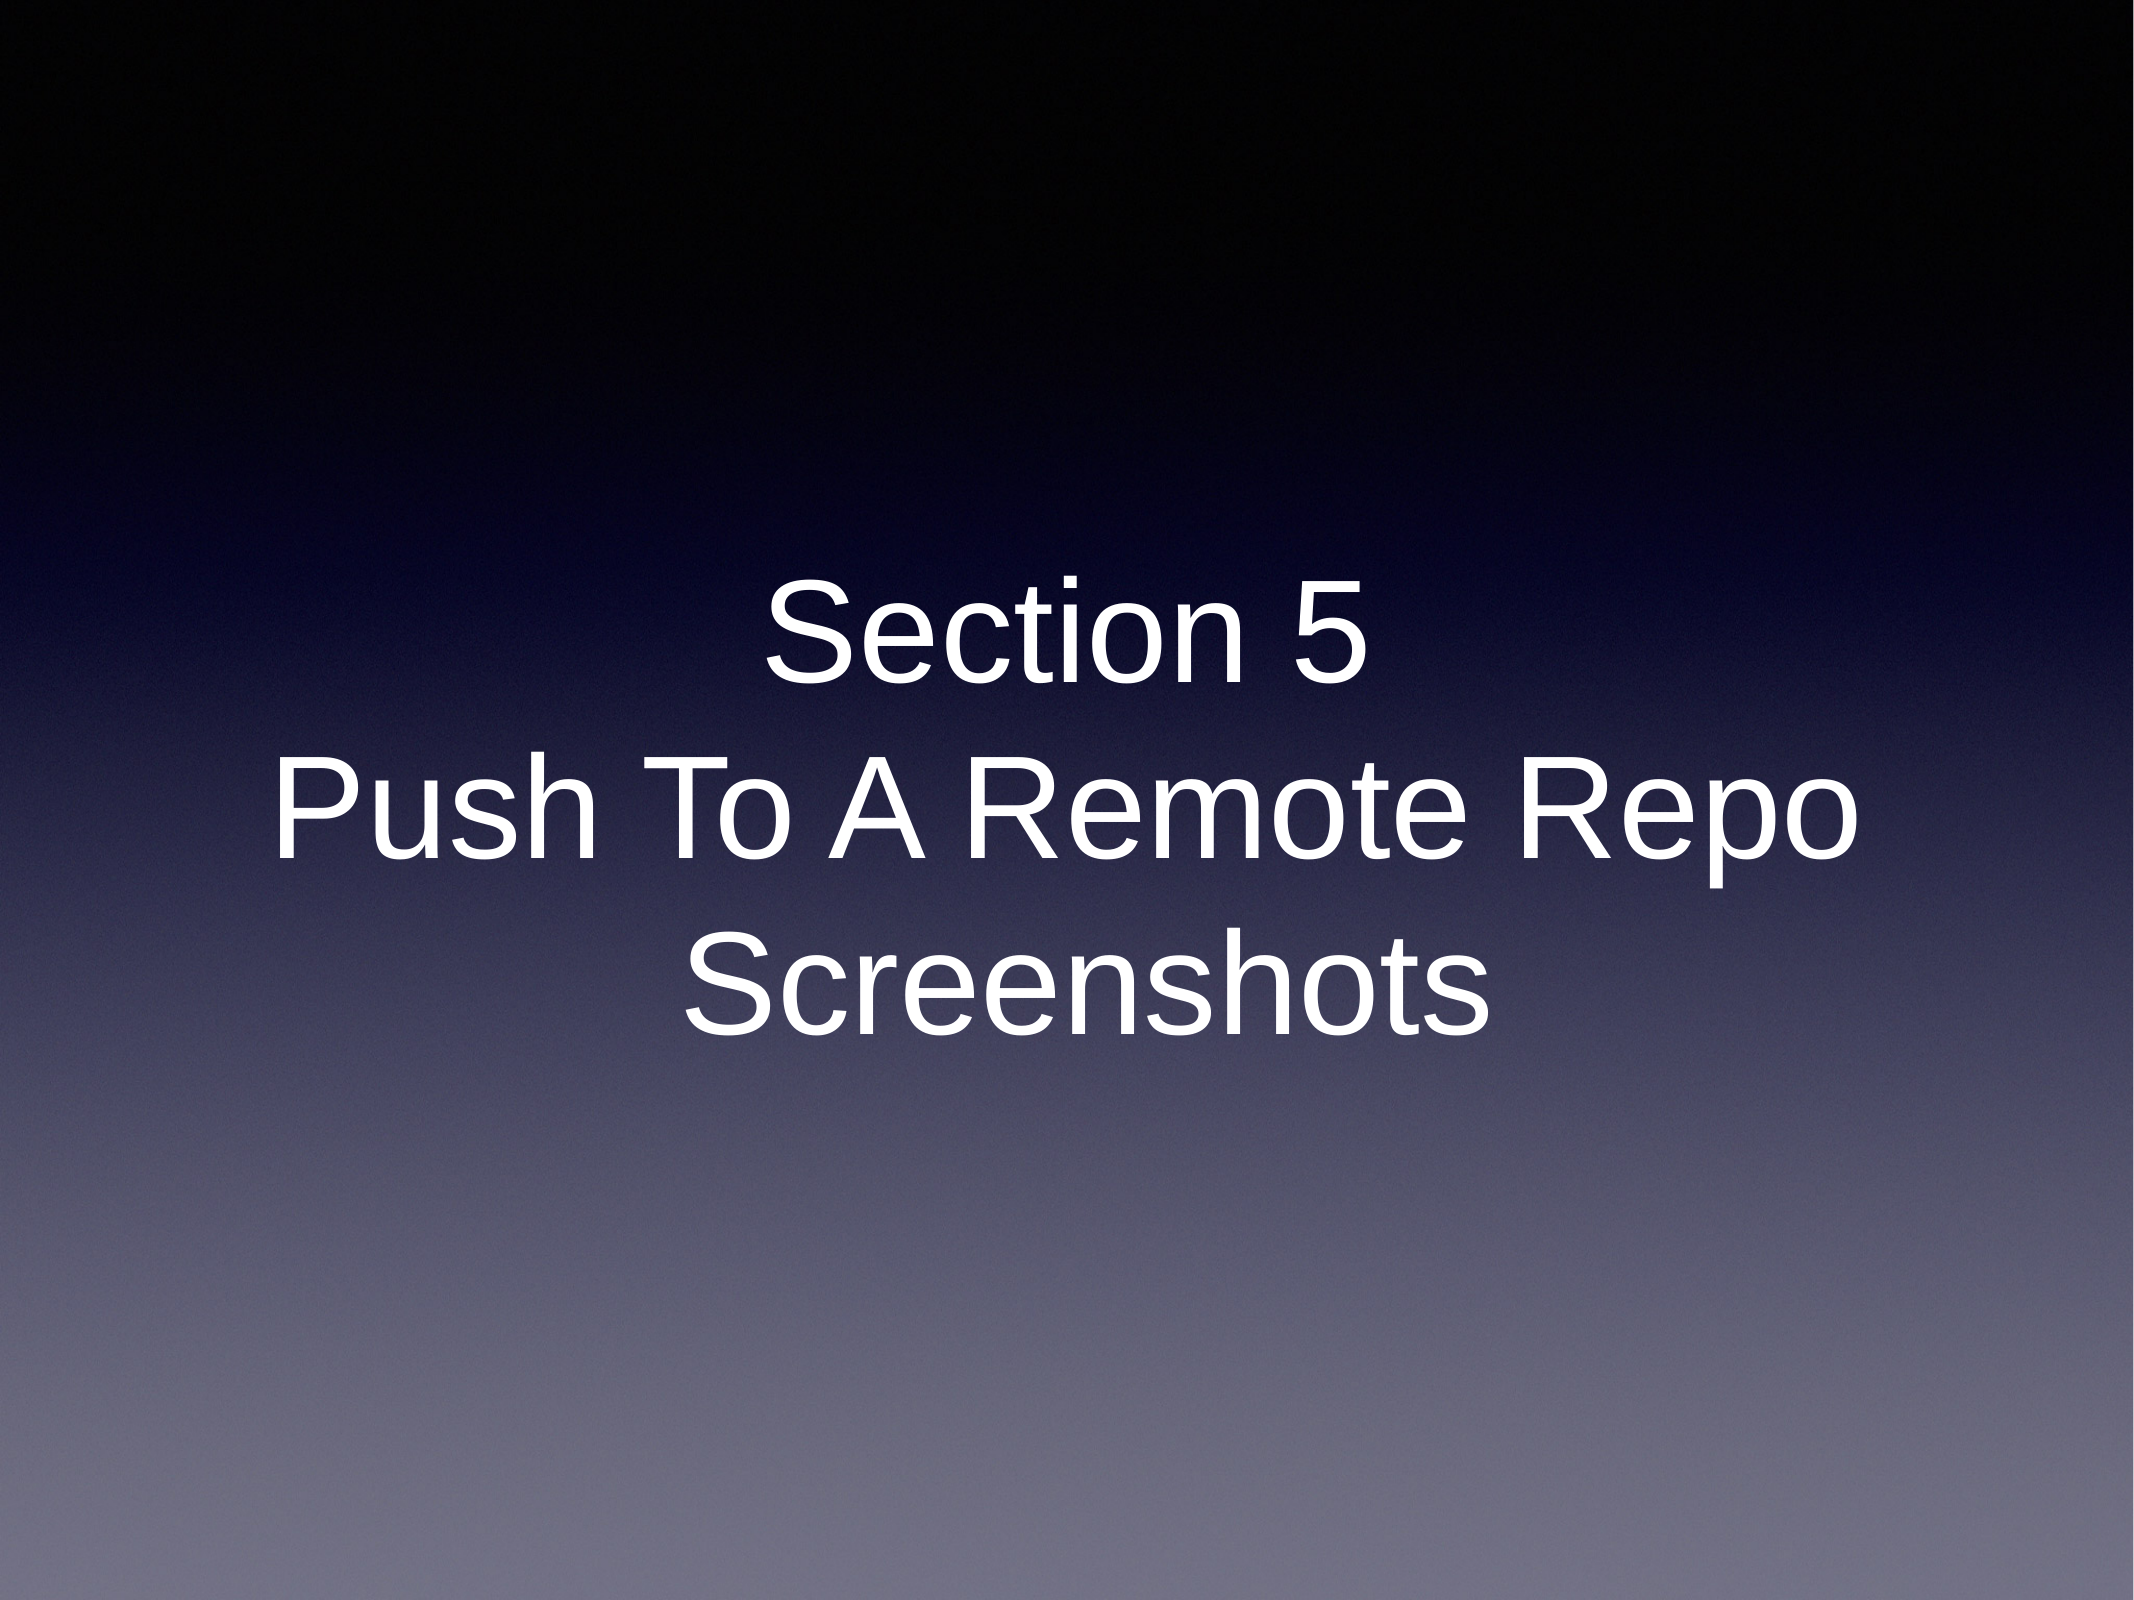

# Section 5
Push To A Remote Repo
 Screenshots